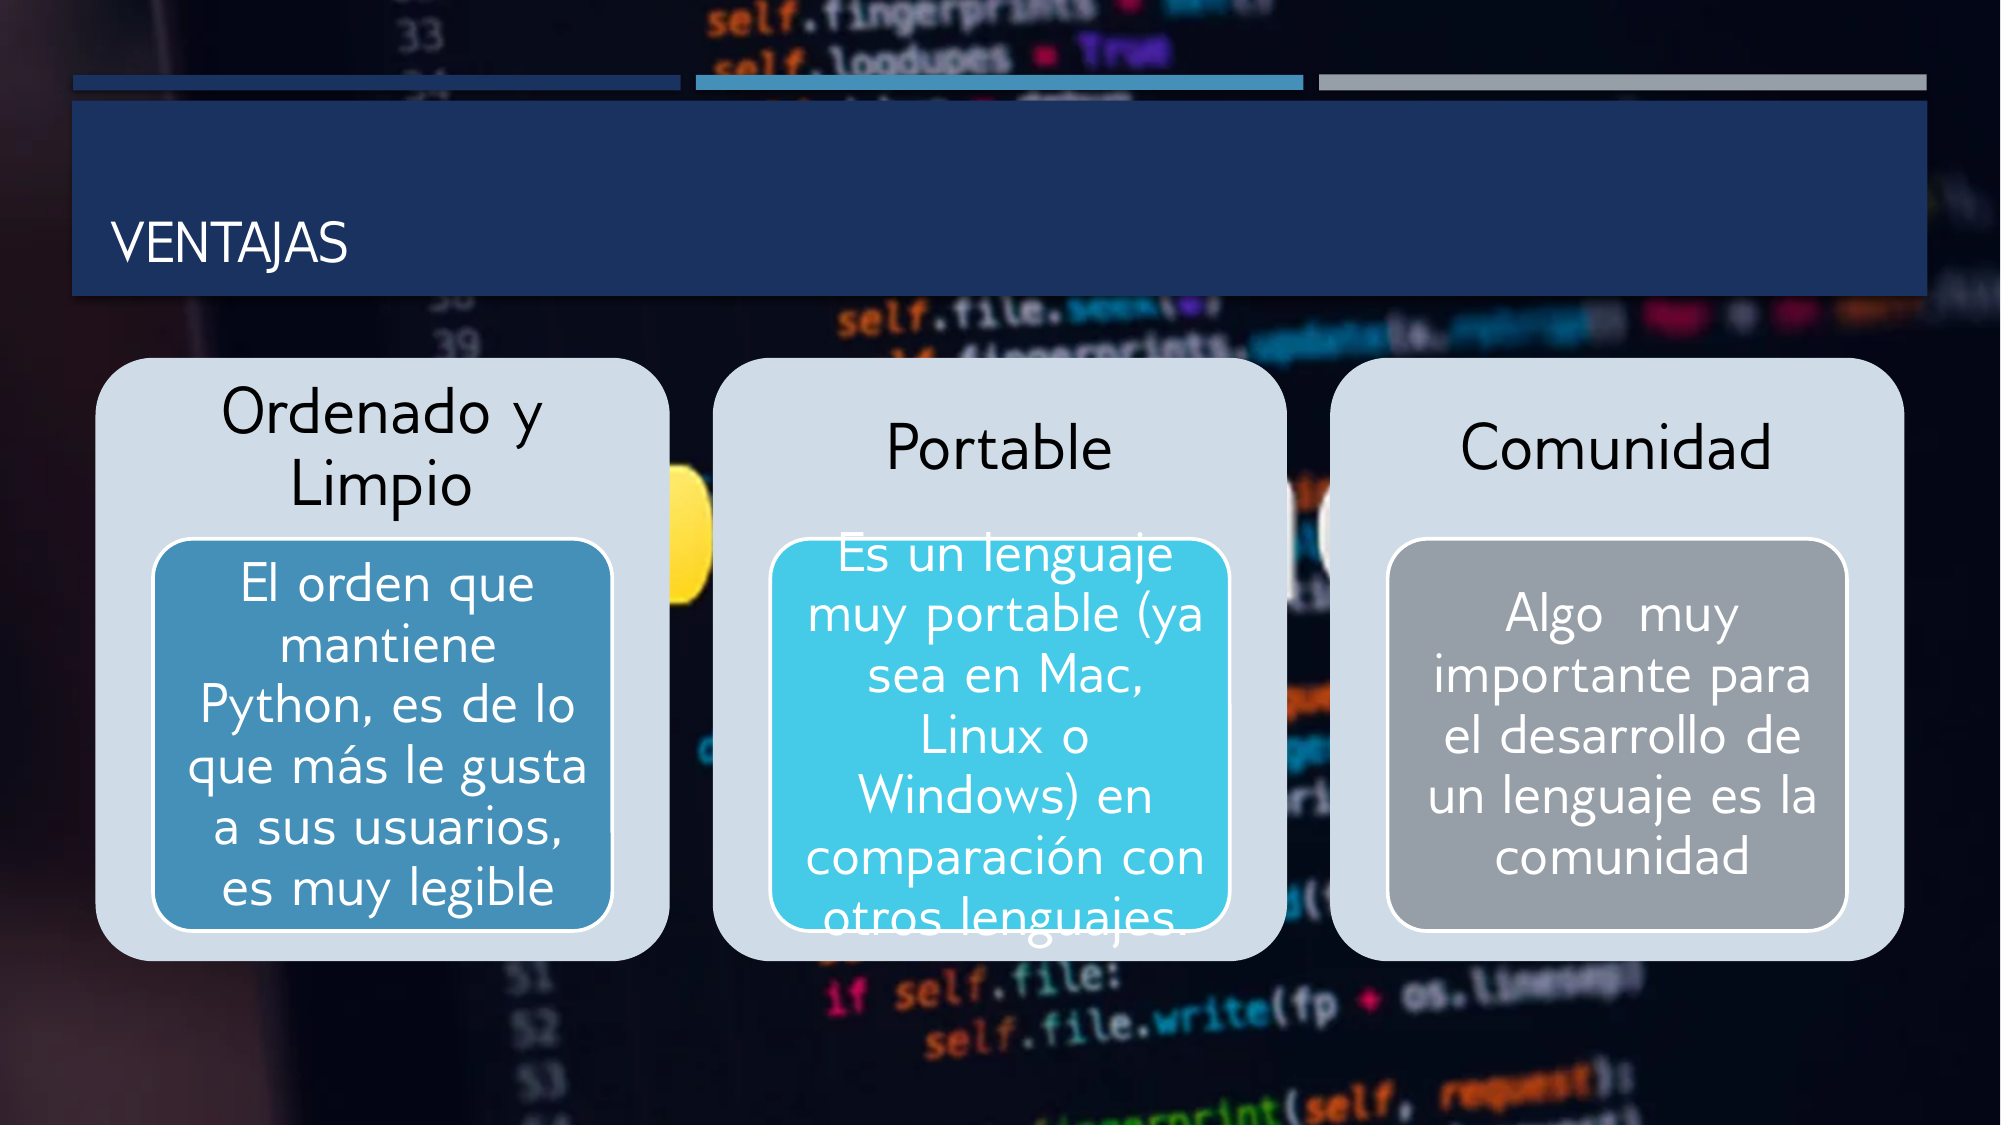

# VENTAJAS
Ordenado y Limpio
El orden que mantiene Python, es de lo que más le gusta a sus usuarios, es muy legible
Portable
Es un lenguaje muy portable (ya sea en Mac, Linux o Windows) en comparación con otros lenguajes.
Comunidad
Algo  muy importante para el desarrollo de un lenguaje es la comunidad